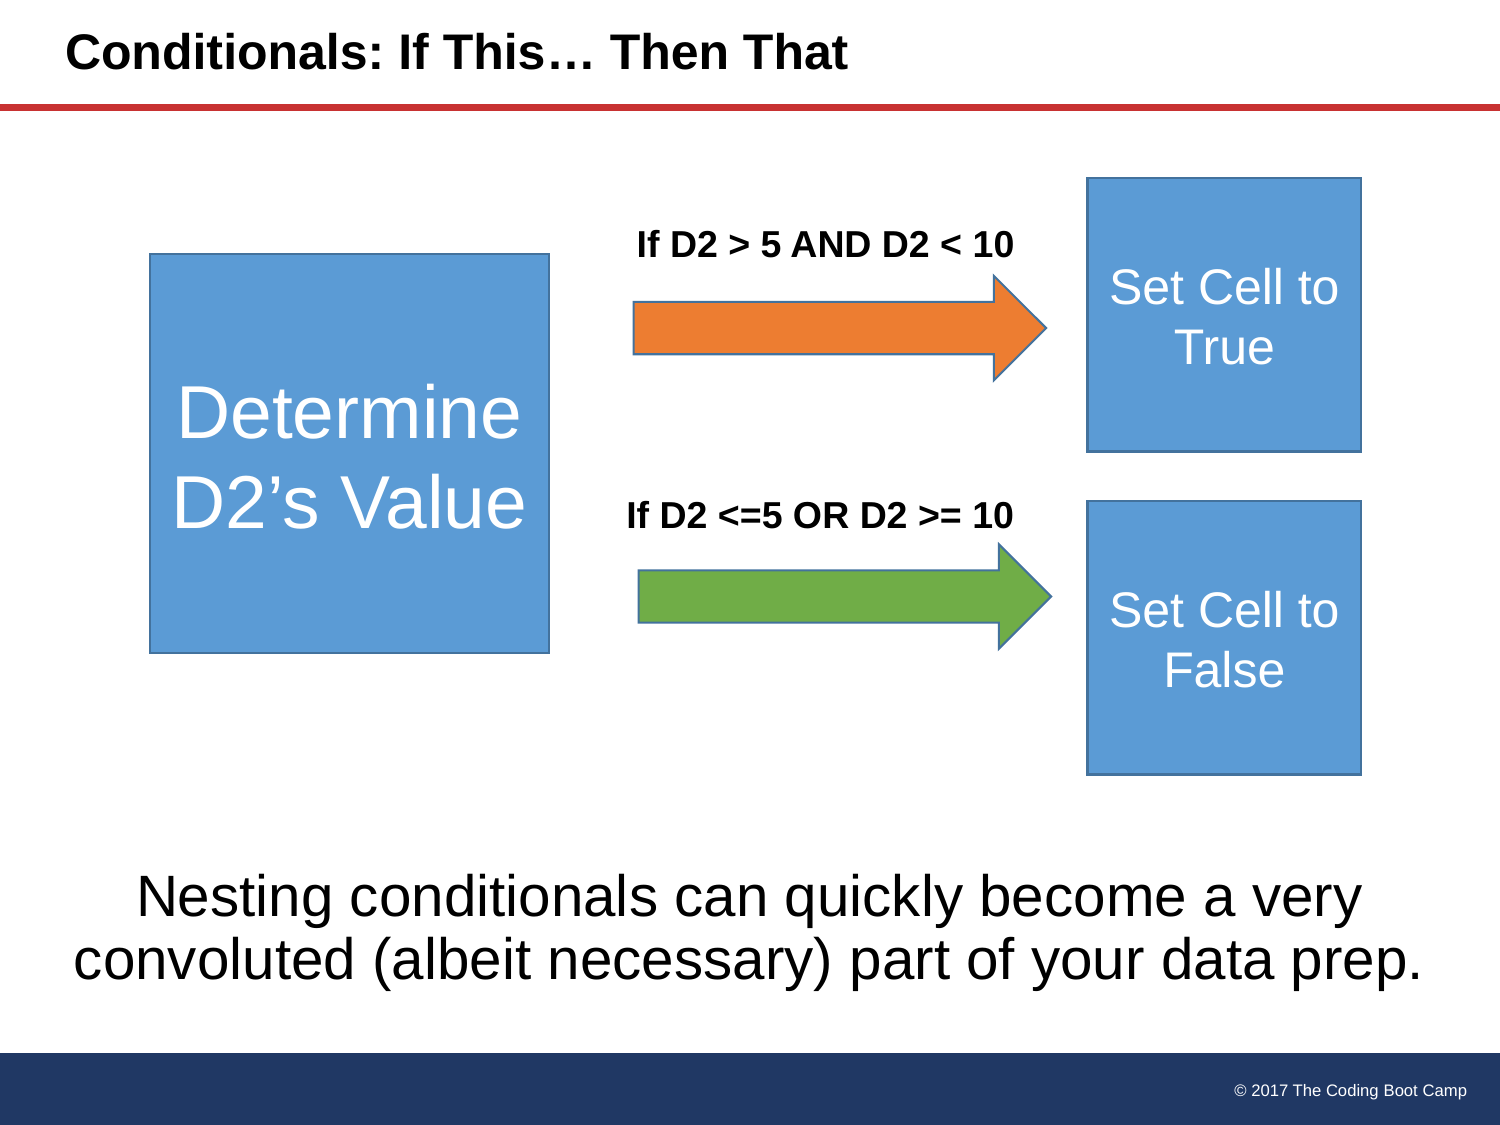

# Conditionals: If This… Then That
Set Cell to True
If D2 > 5 AND D2 < 10
Determine D2’s Value

If D2 <=5 OR D2 >= 10
Set Cell to False

Nesting conditionals can quickly become a very convoluted (albeit necessary) part of your data prep.